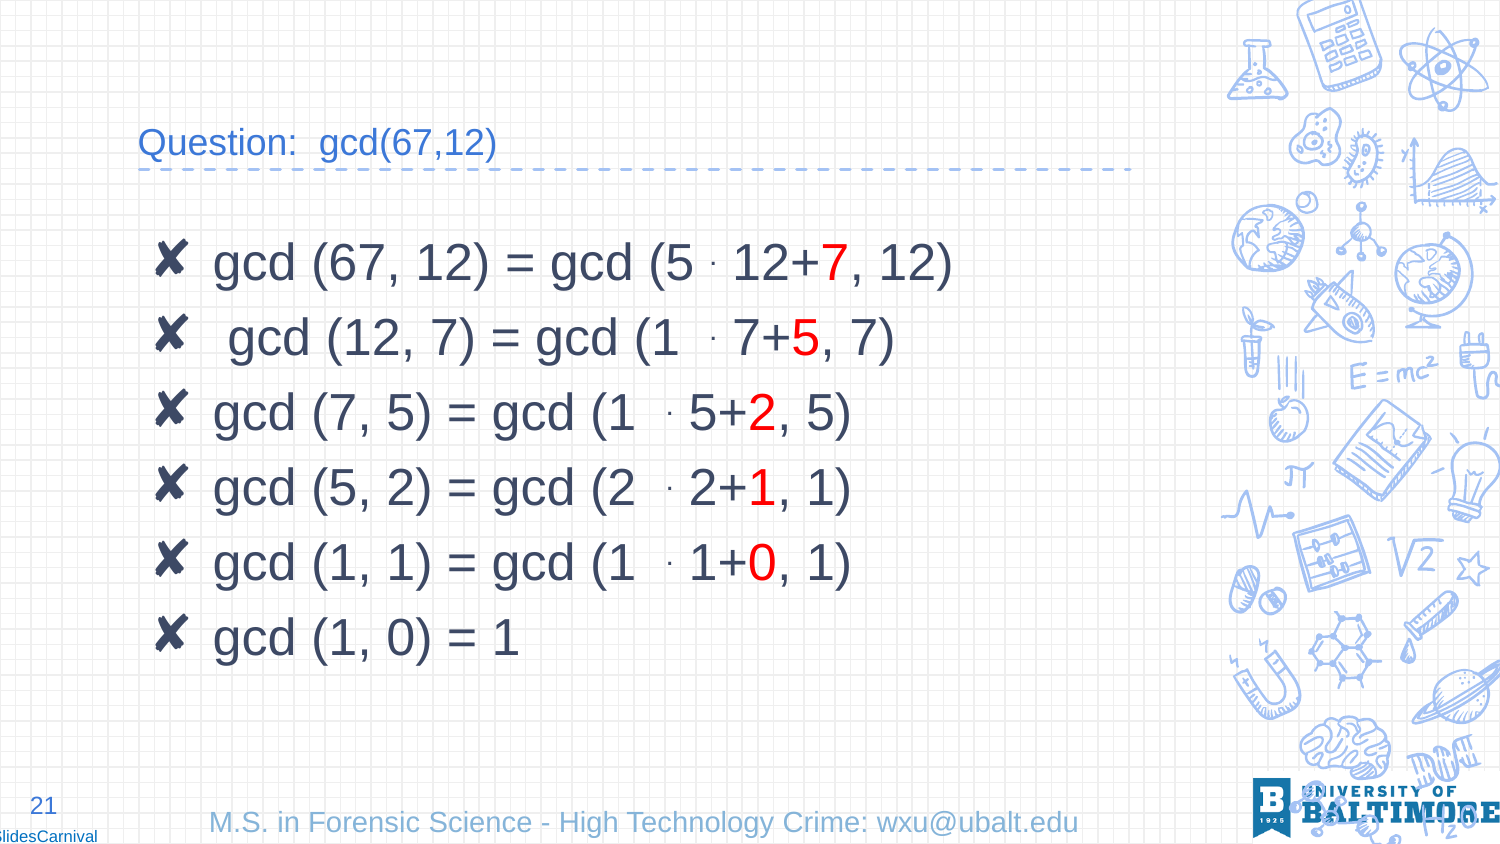

# Question:  gcd(67,12)
gcd (67, 12) = gcd (5 . 12+7, 12)
 gcd (12, 7) = gcd (1  . 7+5, 7)
gcd (7, 5) = gcd (1  . 5+2, 5)
gcd (5, 2) = gcd (2  . 2+1, 1)
gcd (1, 1) = gcd (1  . 1+0, 1)
gcd (1, 0) = 1

21